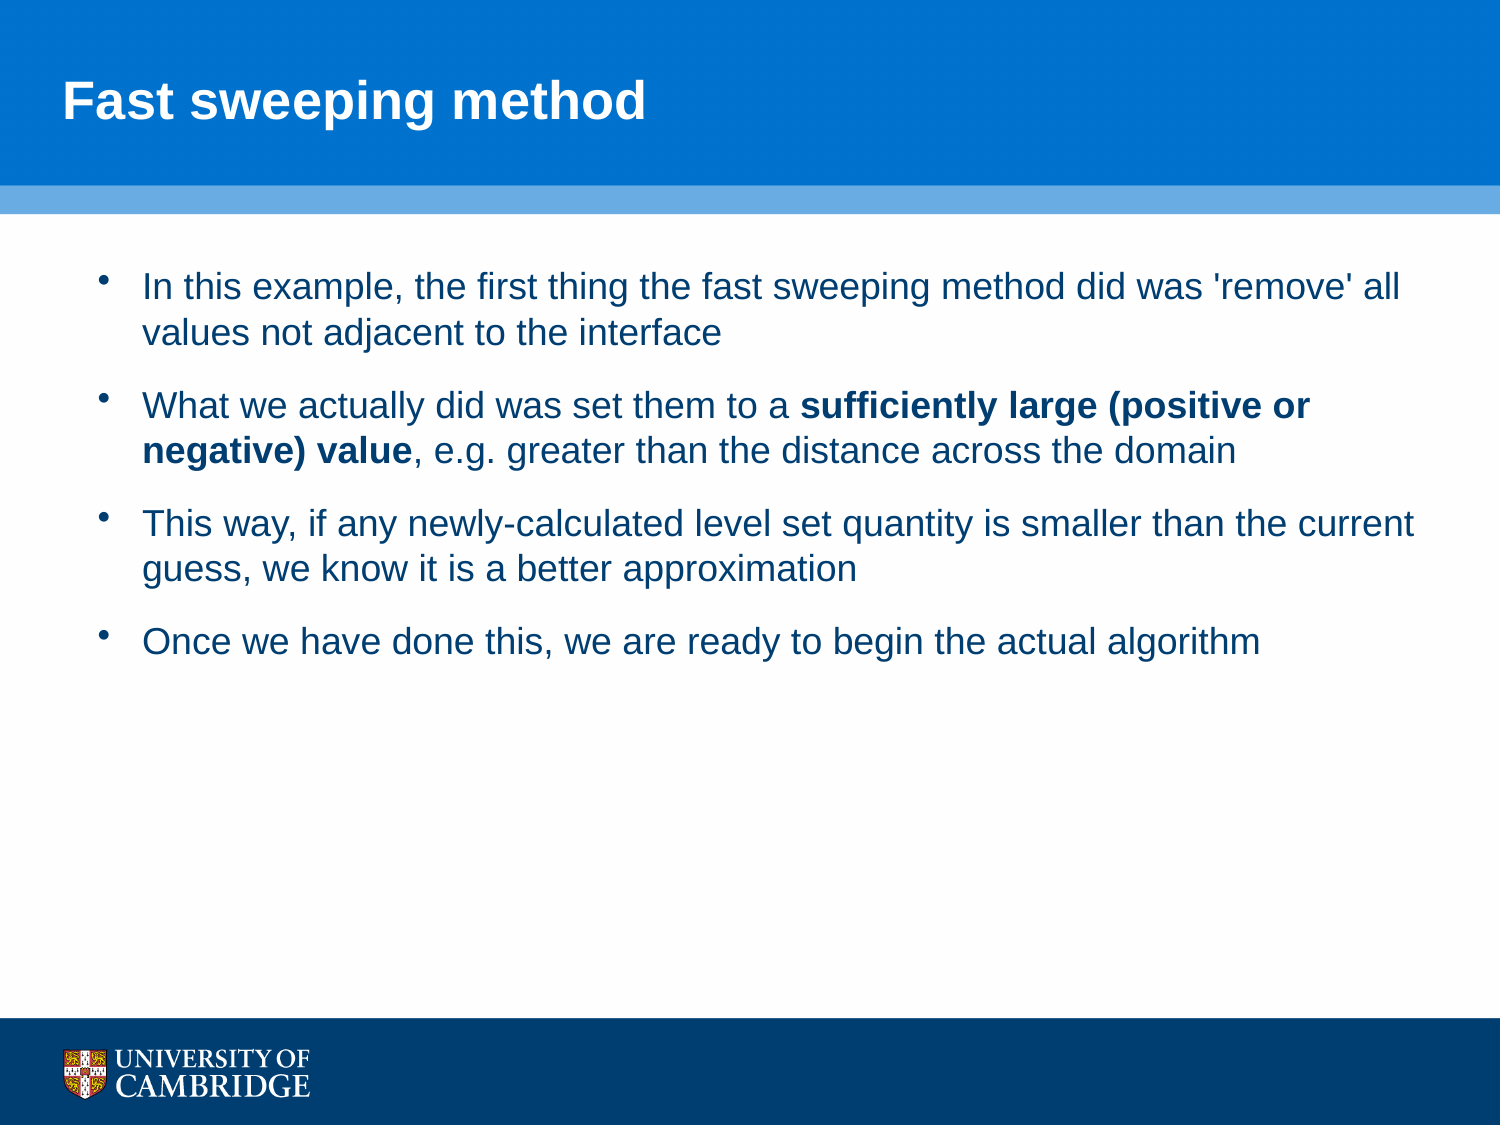

# Fast sweeping method
In this example, the first thing the fast sweeping method did was 'remove' all values not adjacent to the interface
What we actually did was set them to a sufficiently large (positive or negative) value, e.g. greater than the distance across the domain
This way, if any newly-calculated level set quantity is smaller than the current guess, we know it is a better approximation
Once we have done this, we are ready to begin the actual algorithm